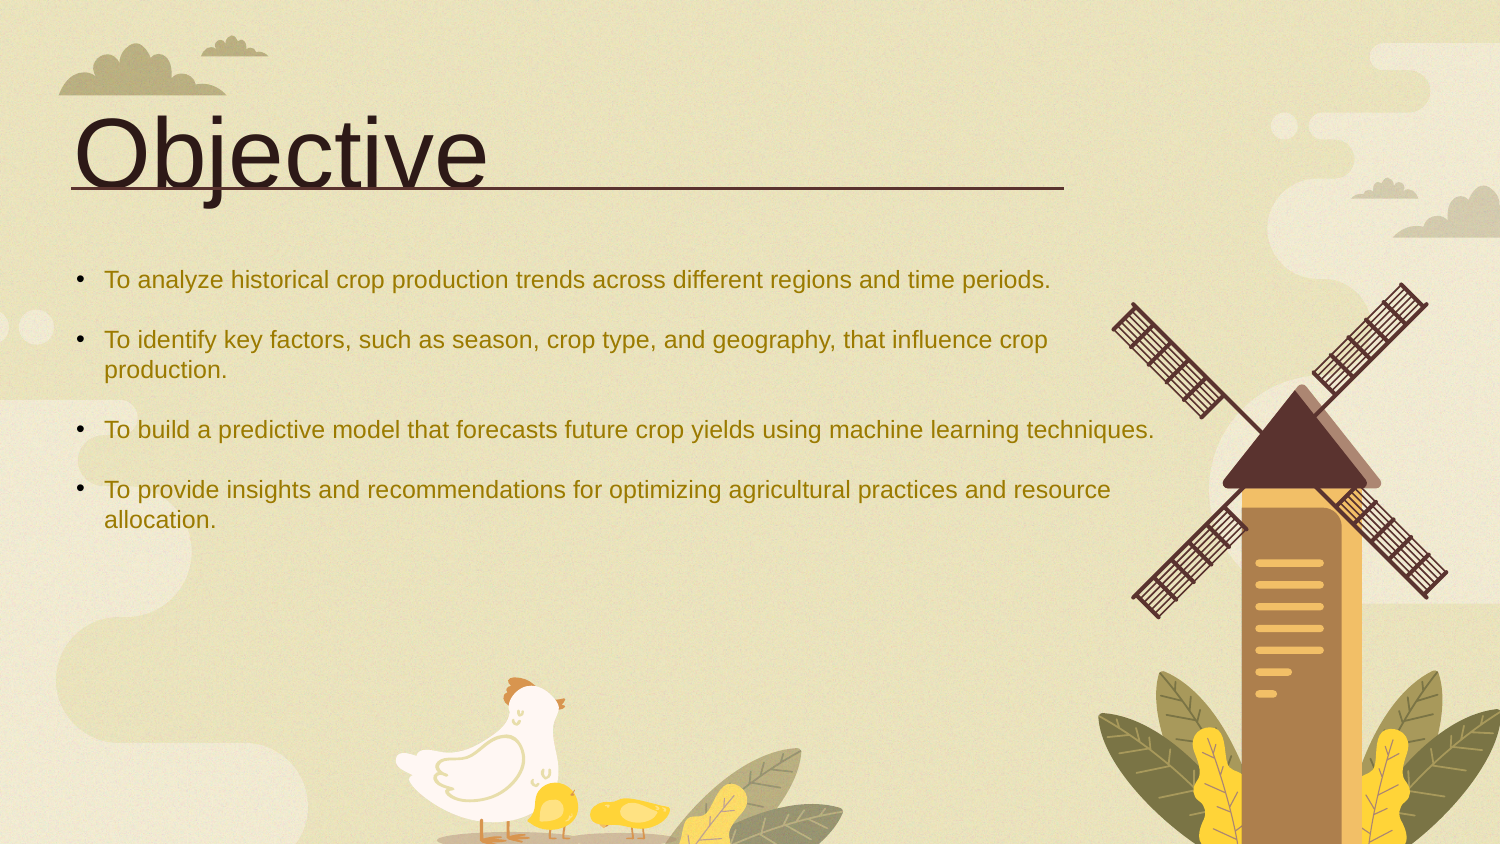

Objective
To analyze historical crop production trends across different regions and time periods.

To identify key factors, such as season, crop type, and geography, that influence crop production.

To build a predictive model that forecasts future crop yields using machine learning techniques.

To provide insights and recommendations for optimizing agricultural practices and resource allocation.